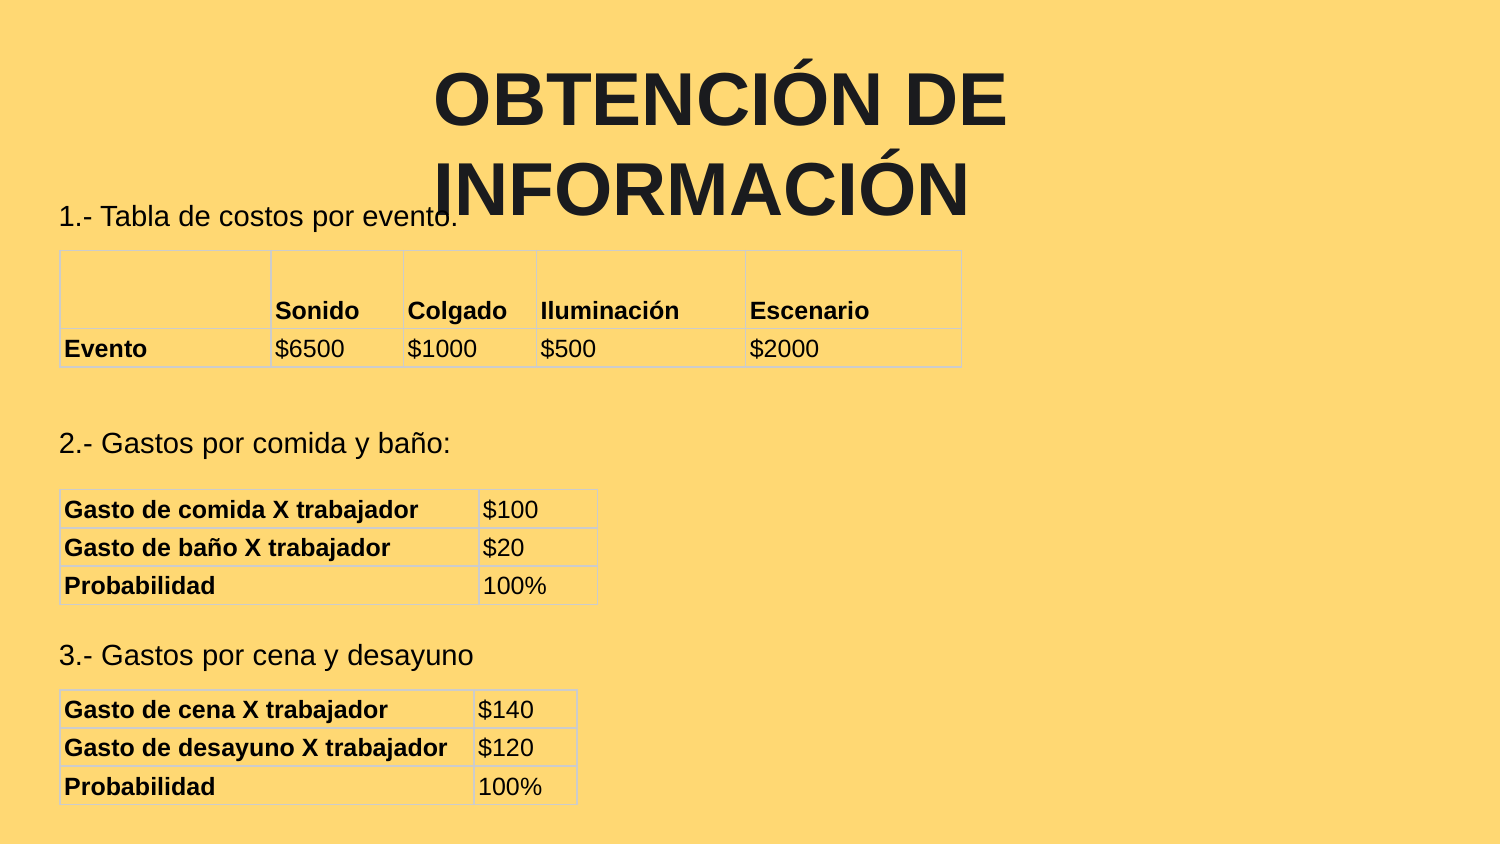

# OBTENCIÓN DE INFORMACIÓN
1.- Tabla de costos por evento.
|  | Sonido | Colgado | Iluminación | Escenario |
| --- | --- | --- | --- | --- |
| Evento | $6500 | $1000 | $500 | $2000 |

2.- Gastos por comida y baño:

| Gasto de comida X trabajador | $100 |
| --- | --- |
| Gasto de baño X trabajador | $20 |
| Probabilidad | 100% |
3.- Gastos por cena y desayuno

| Gasto de cena X trabajador | $140 |
| --- | --- |
| Gasto de desayuno X trabajador | $120 |
| Probabilidad | 100% |